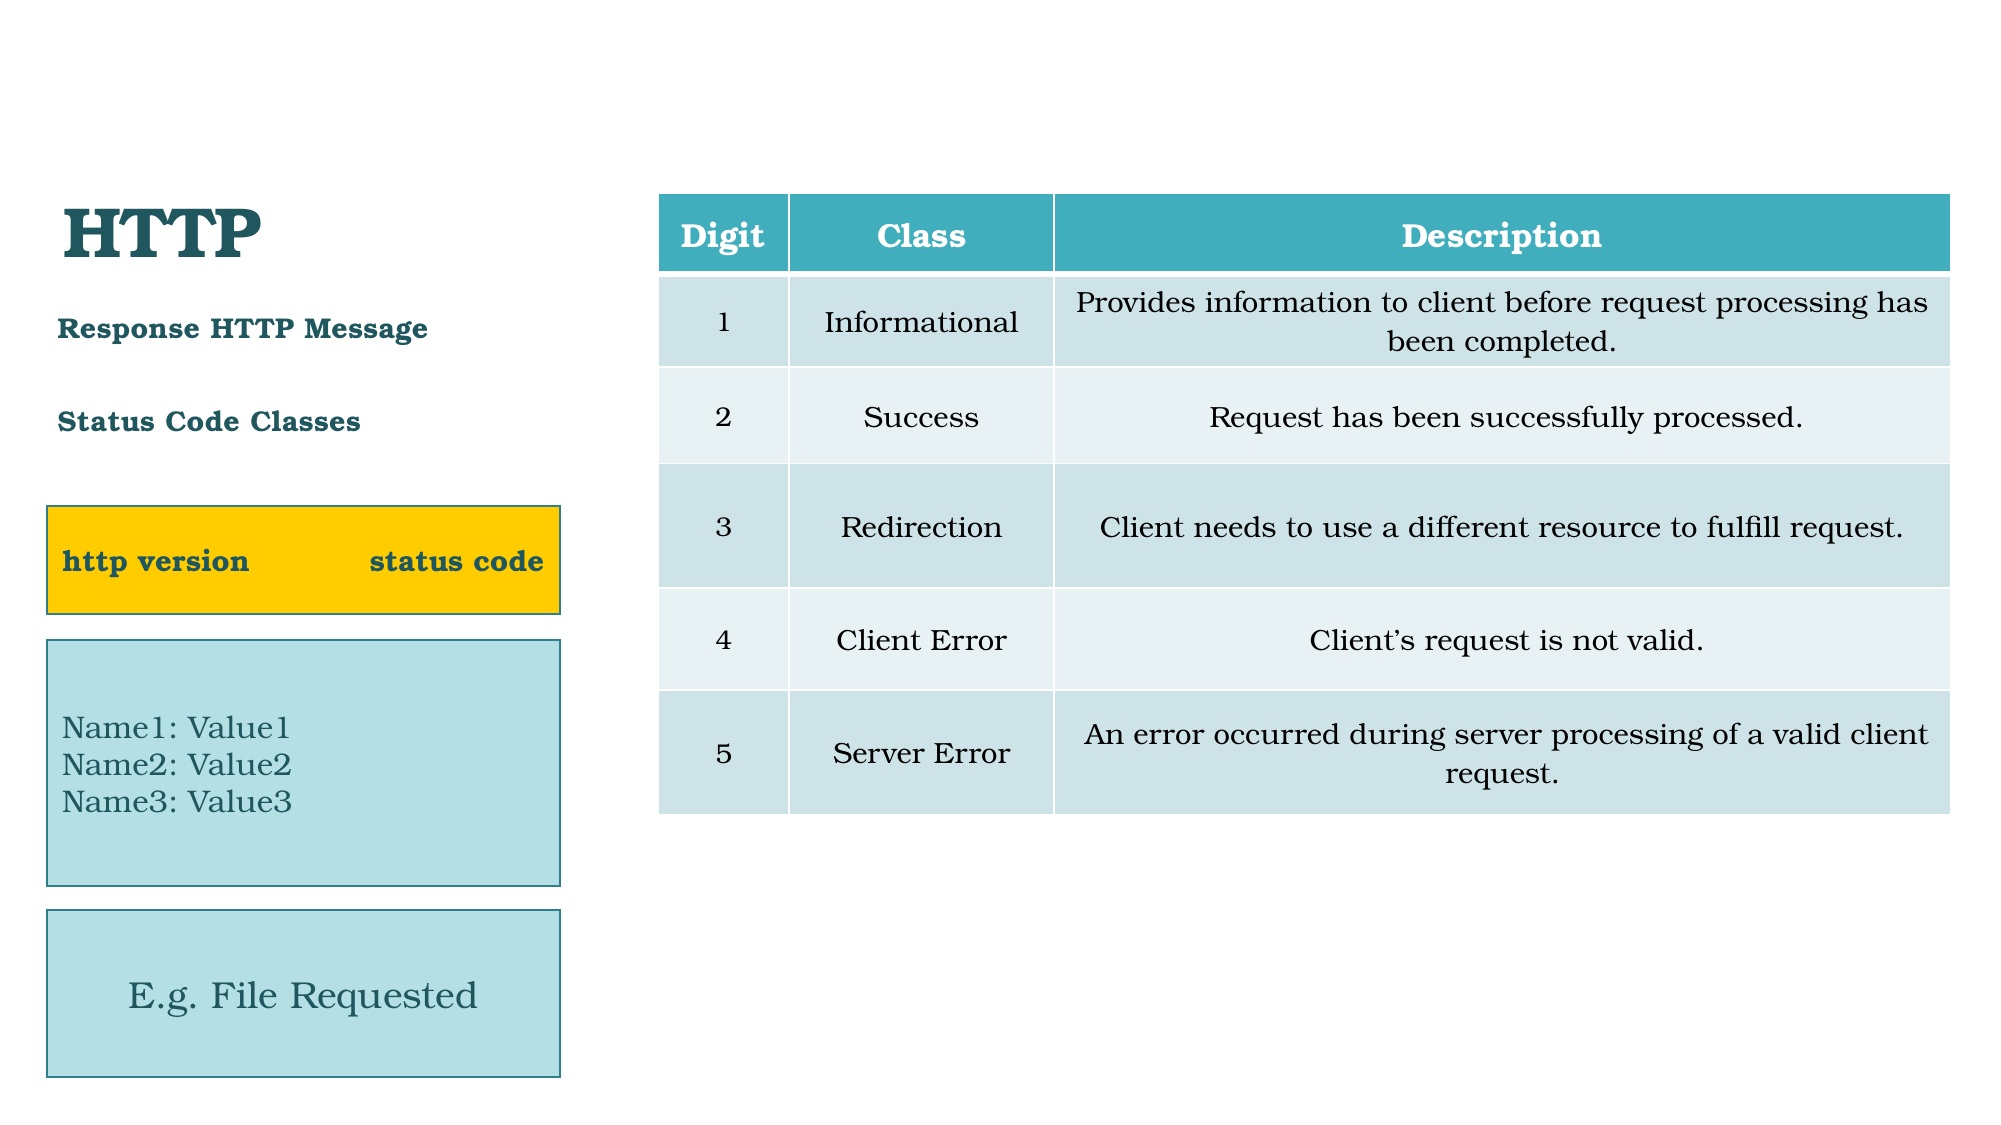

# HTTP
| Digit | Class | Description |
| --- | --- | --- |
| 1 | Informational | Provides information to client before request processing has been completed. |
| 2 | Success | Request has been successfully processed. |
| 3 | Redirection | Client needs to use a different resource to fulfill request. |
| 4 | Client Error | Client’s request is not valid. |
| 5 | Server Error | An error occurred during server processing of a valid client request. |
Response HTTP Message

Status Code Classes
http version            status code
Name1: Value1
Name2: Value2
Name3: Value3
E.g. File Requested